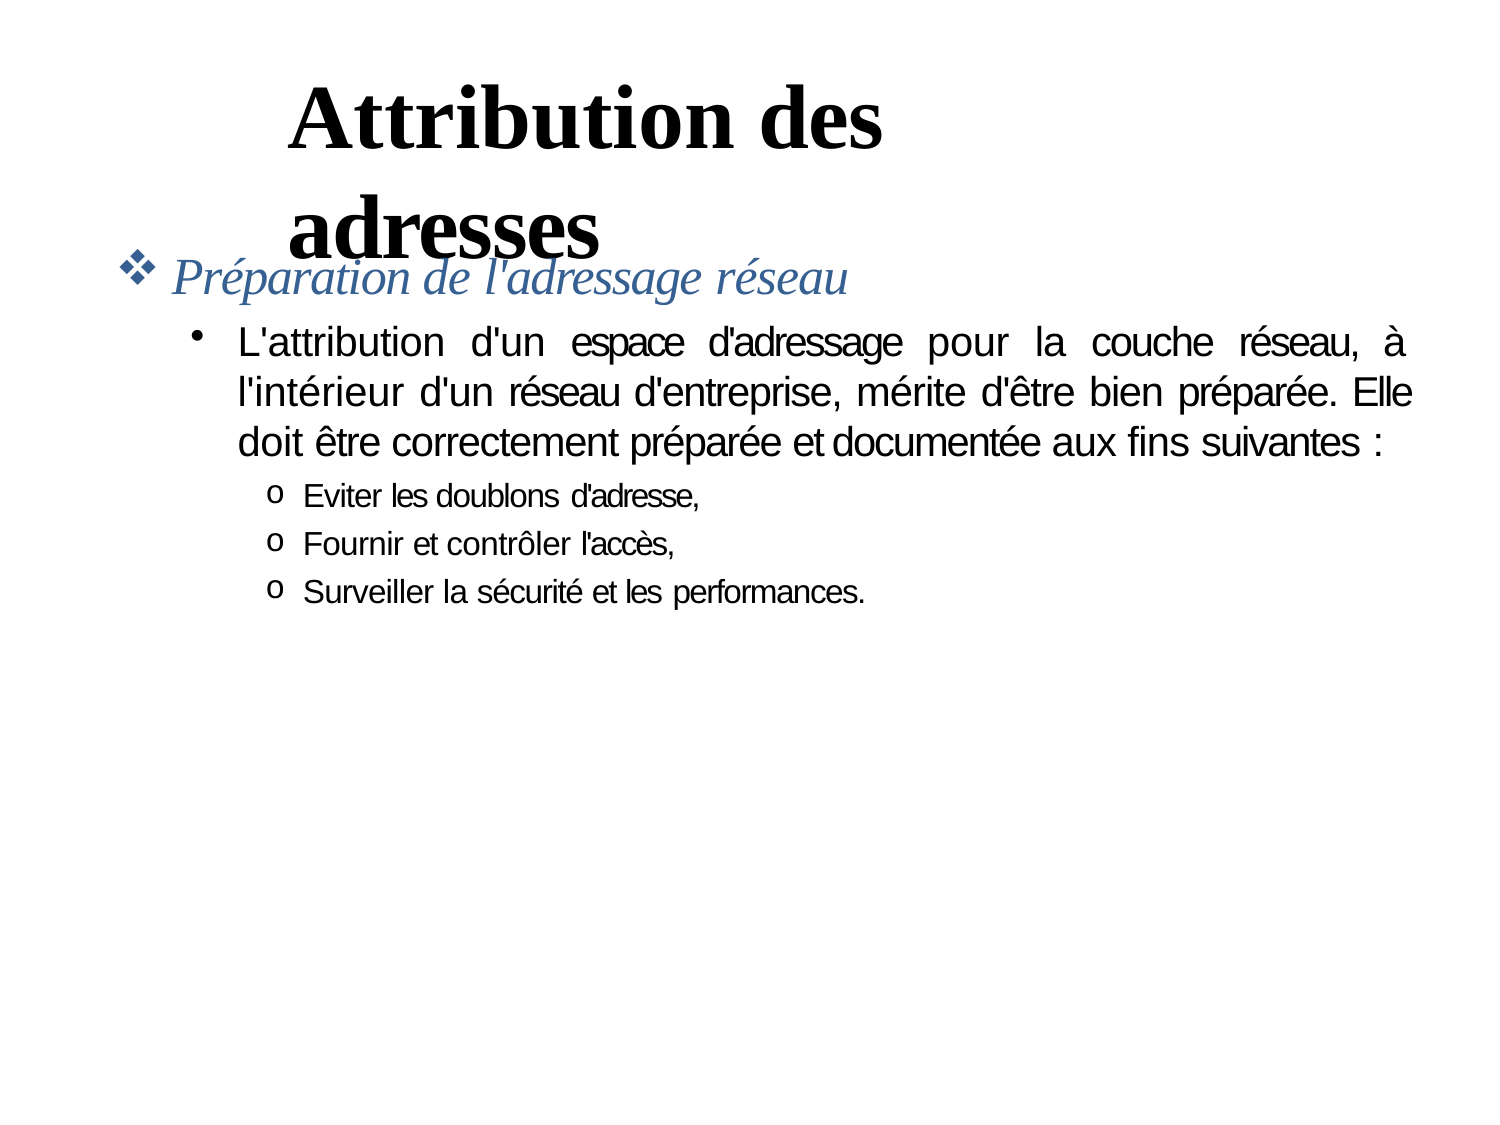

# Attribution des adresses
Préparation de l'adressage réseau
L'attribution d'un espace d'adressage pour la couche réseau, à  l'intérieur d'un réseau d'entreprise, mérite d'être bien préparée. Elle  doit être correctement préparée et documentée aux fins suivantes :
Eviter les doublons d'adresse,
Fournir et contrôler l'accès,
Surveiller la sécurité et les performances.